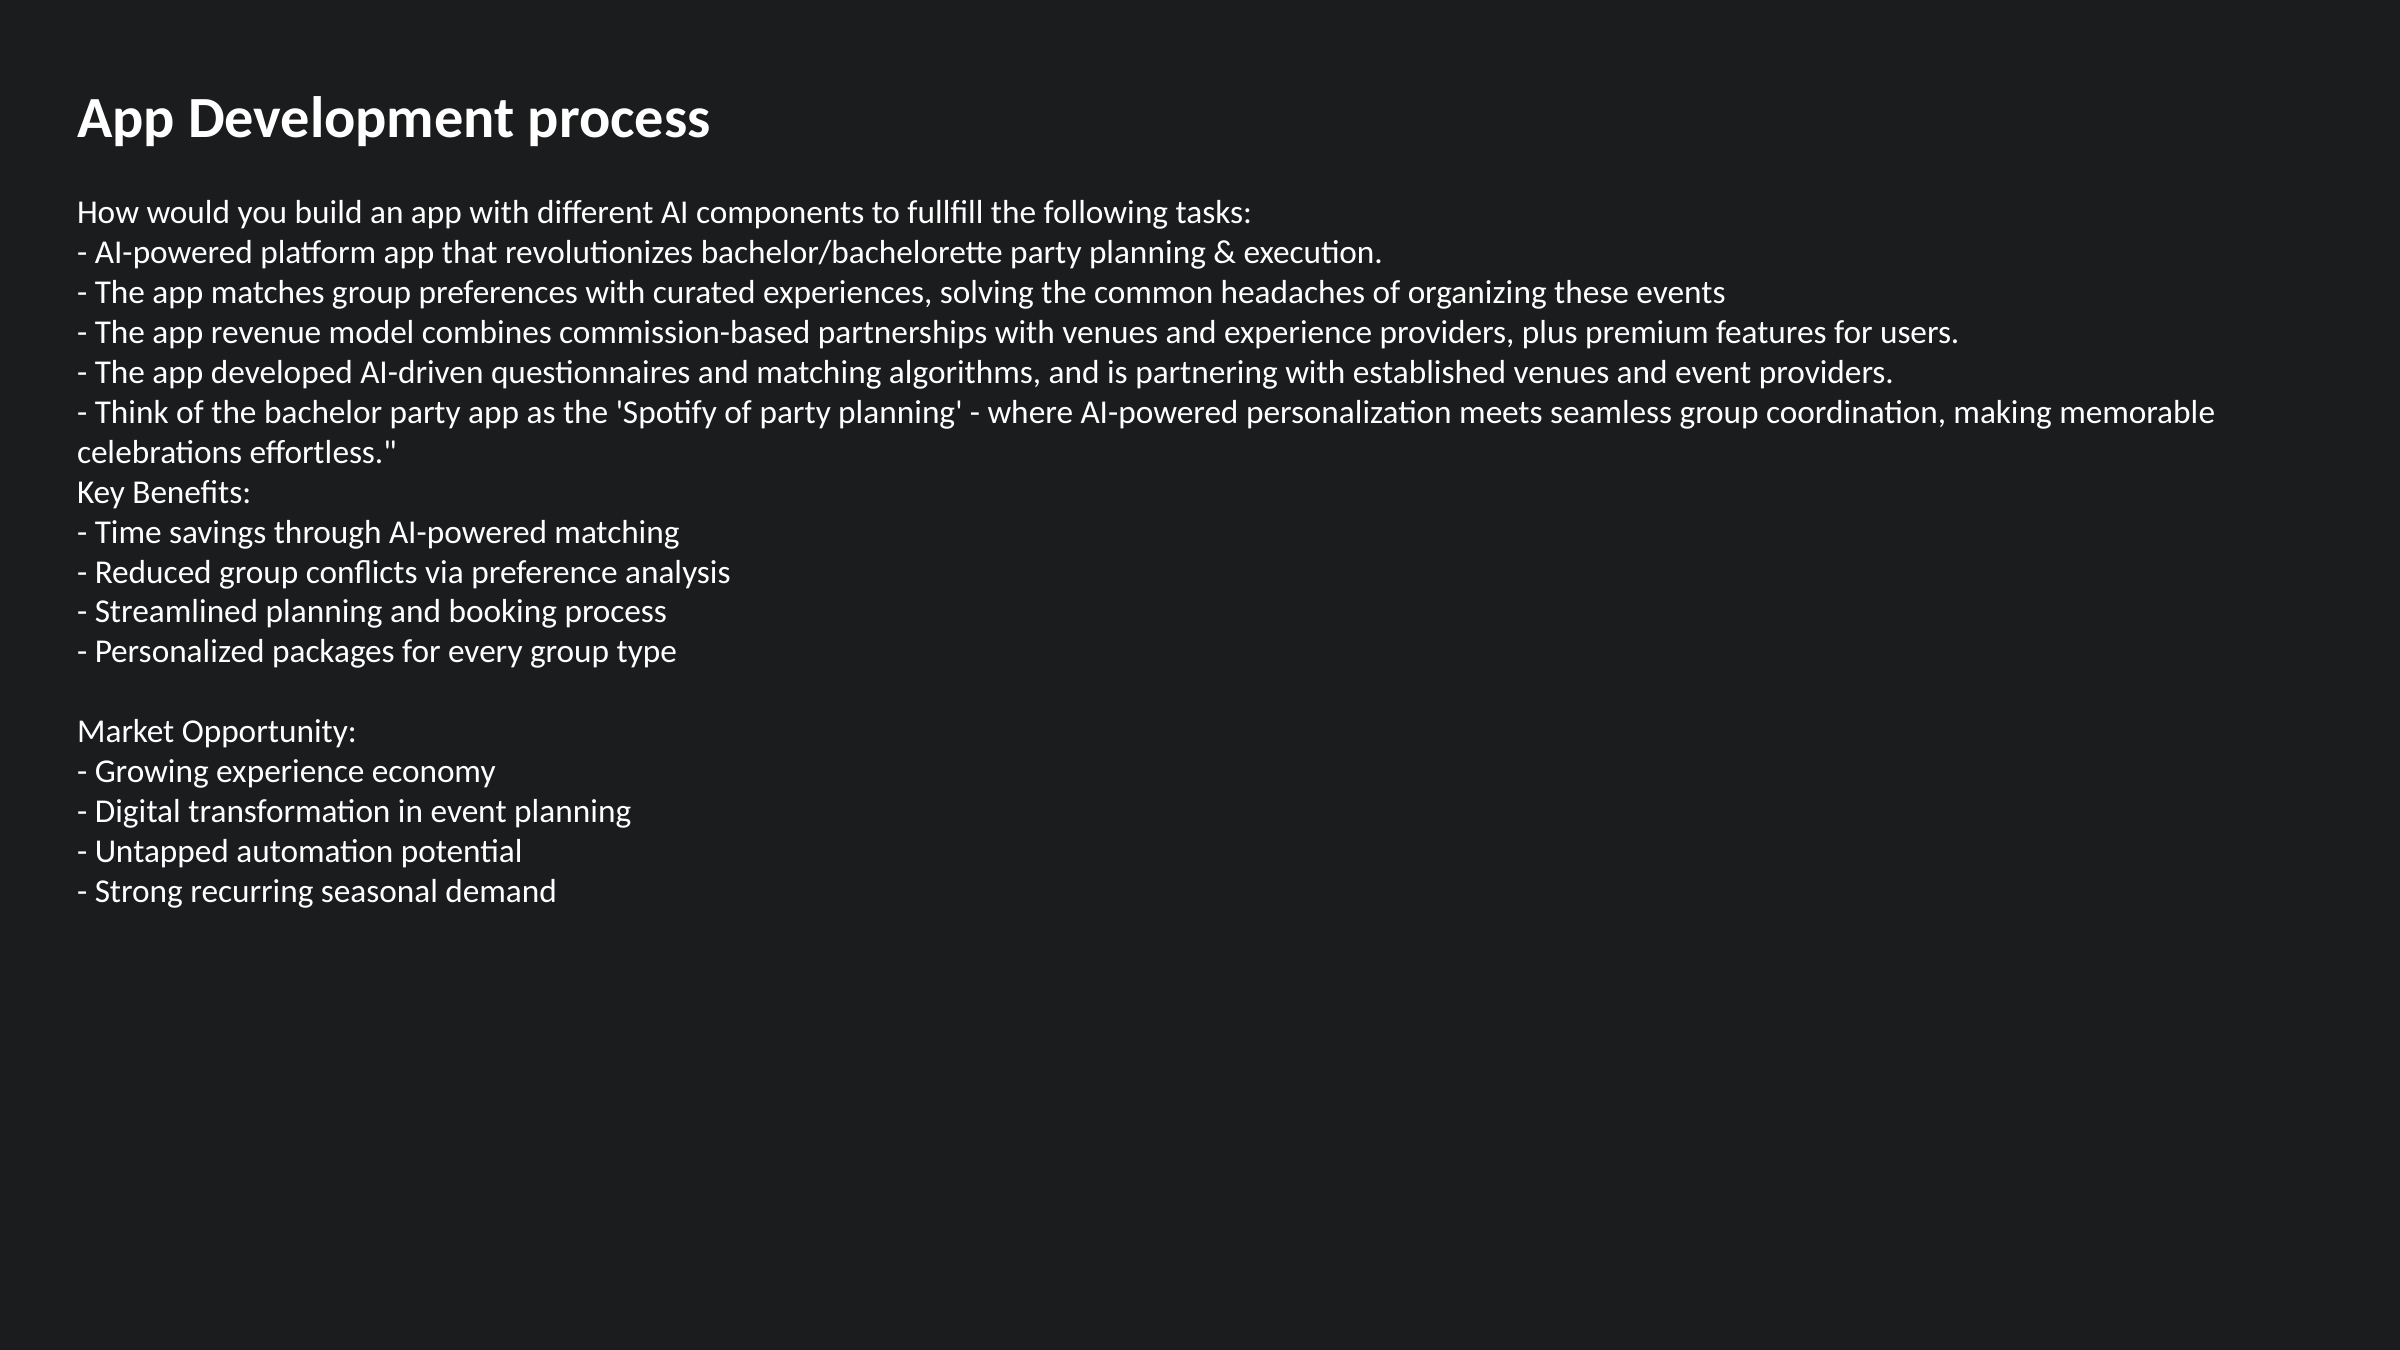

App Development process
How would you build an app with different AI components to fullfill the following tasks:
- AI-powered platform app that revolutionizes bachelor/bachelorette party planning & execution.
- The app matches group preferences with curated experiences, solving the common headaches of organizing these events
- The app revenue model combines commission-based partnerships with venues and experience providers, plus premium features for users.
- The app developed AI-driven questionnaires and matching algorithms, and is partnering with established venues and event providers.
- Think of the bachelor party app as the 'Spotify of party planning' - where AI-powered personalization meets seamless group coordination, making memorable celebrations effortless."
Key Benefits:
- Time savings through AI-powered matching
- Reduced group conflicts via preference analysis
- Streamlined planning and booking process
- Personalized packages for every group type

Market Opportunity:
- Growing experience economy
- Digital transformation in event planning
- Untapped automation potential
- Strong recurring seasonal demand